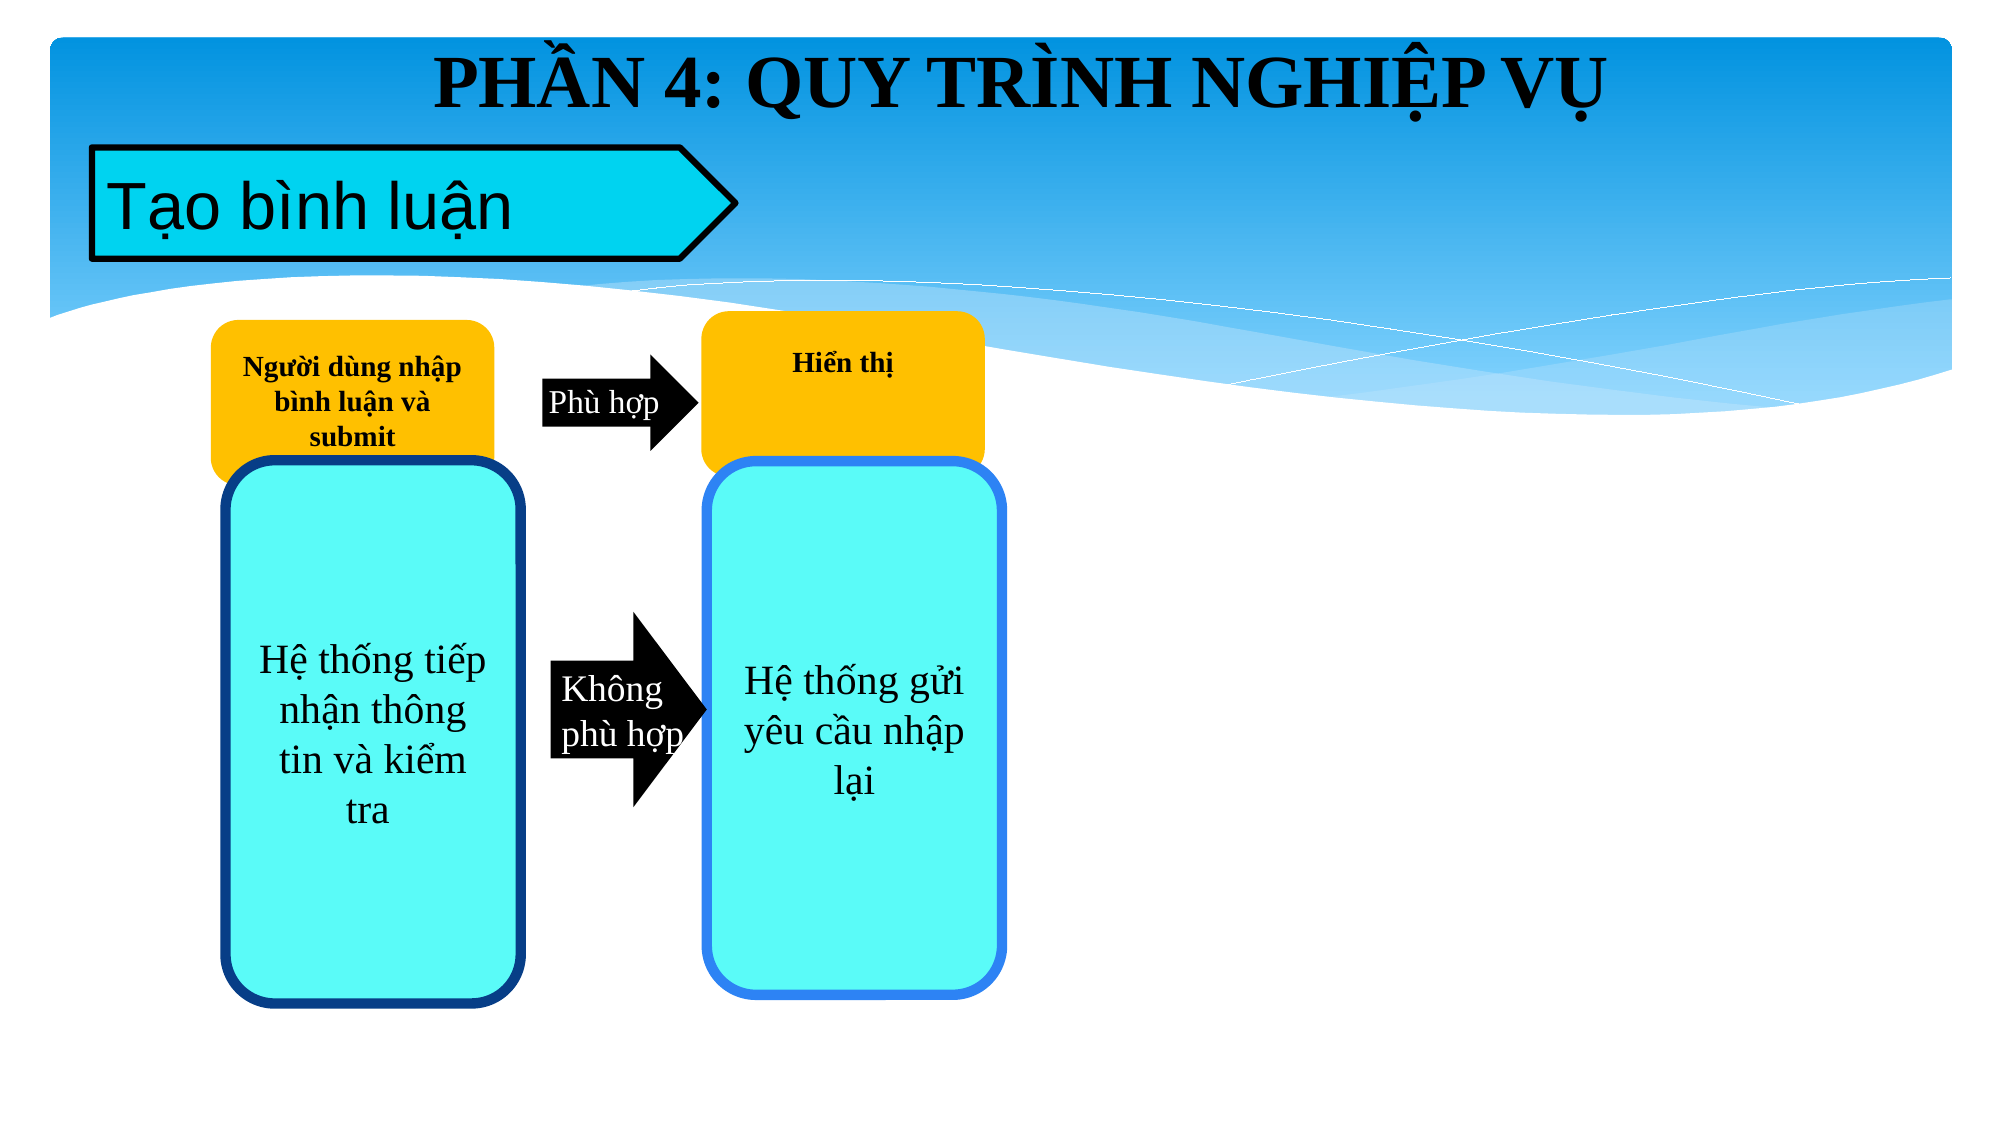

PHẦN 4: QUY TRÌNH NGHIỆP VỤ
Tạo bình luận

Hiển thị

Người dùng nhập bình luận và submit

Phù hợp
Hệ thống tiếp nhận thông tin và kiểm tra
Hệ thống gửi yêu cầu nhập lại

Không phù hợp